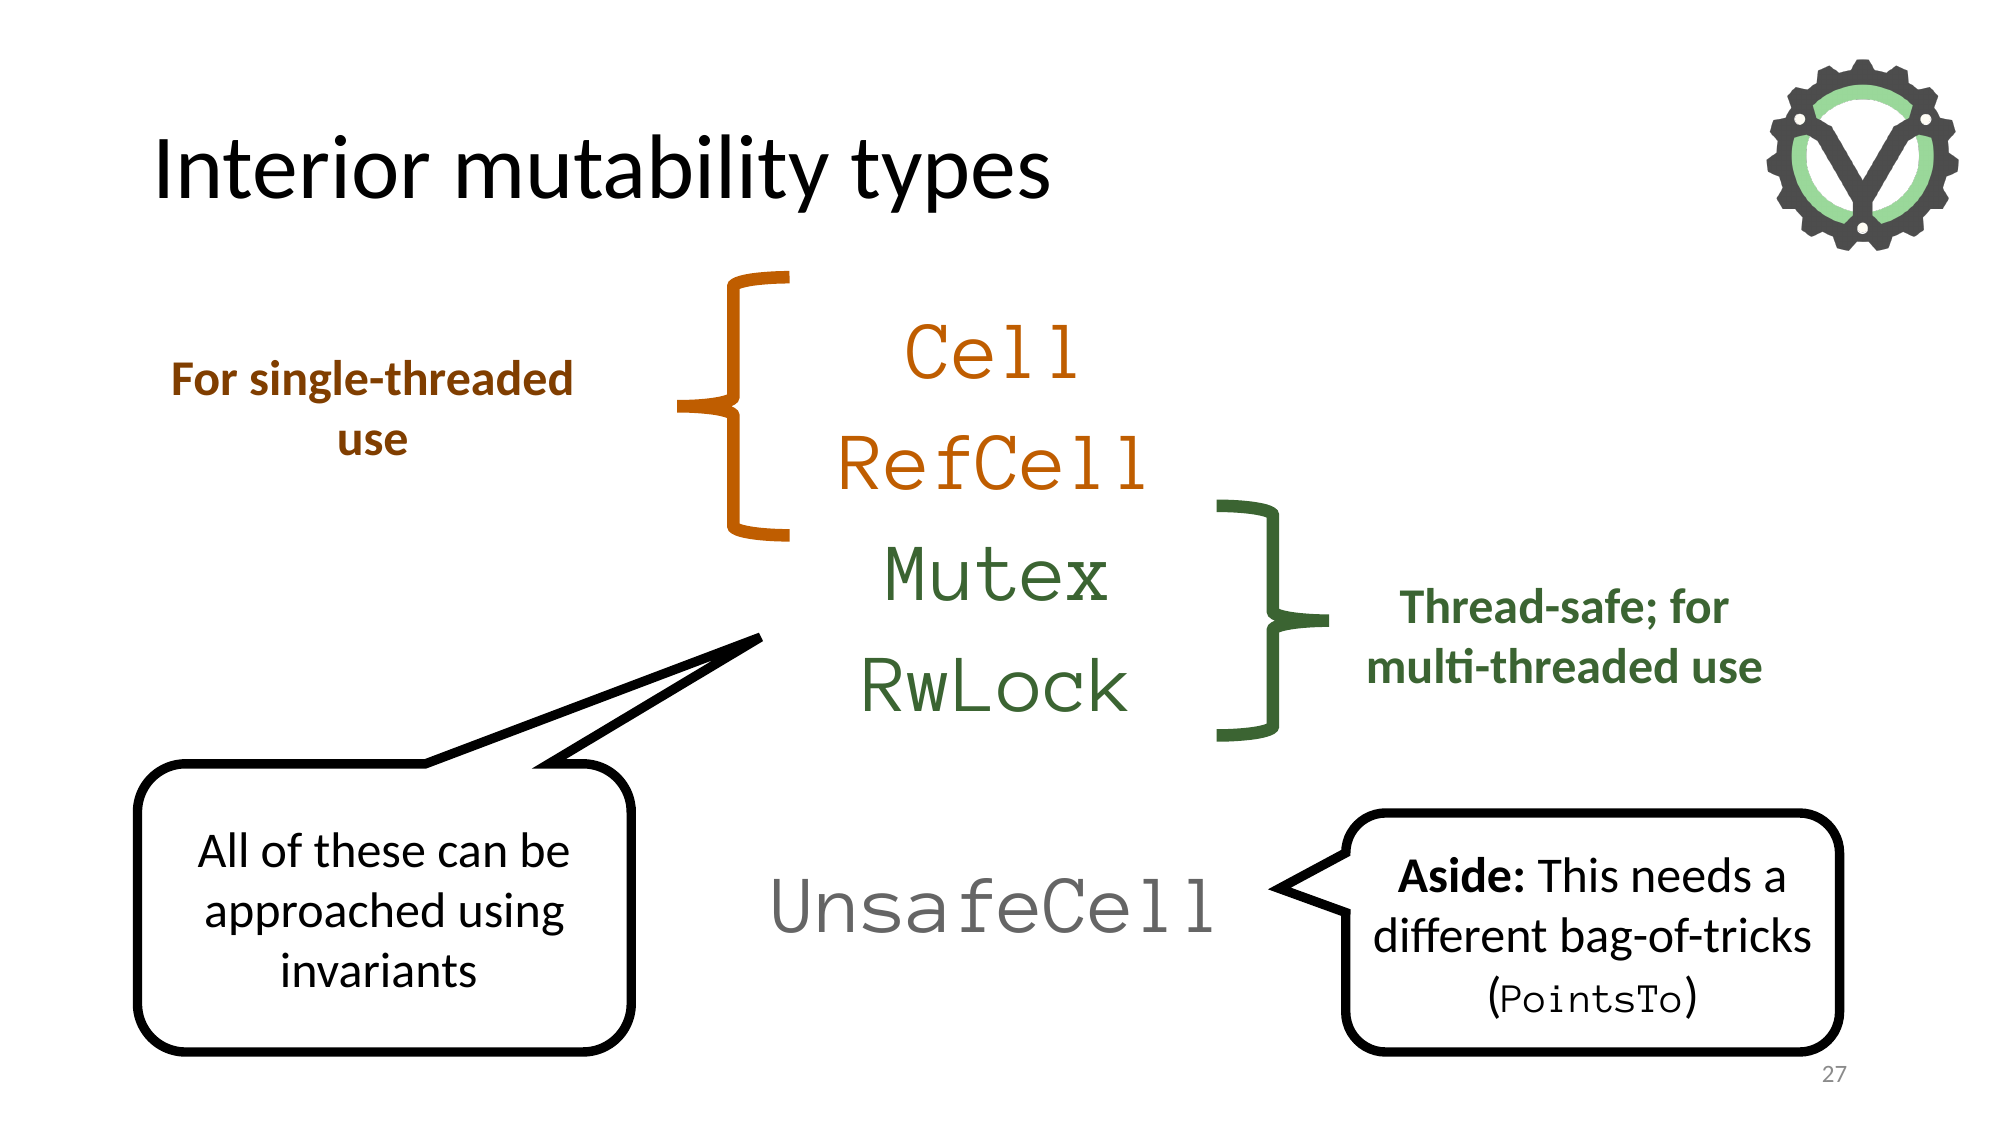

# Interior mutability types

Cell
RefCell
Mutex
RwLock

UnsafeCell

For single-threaded use

Thread-safe; for multi-threaded use
All of these can be approached using invariants
Aside: This needs a different bag-of-tricks (PointsTo)
27